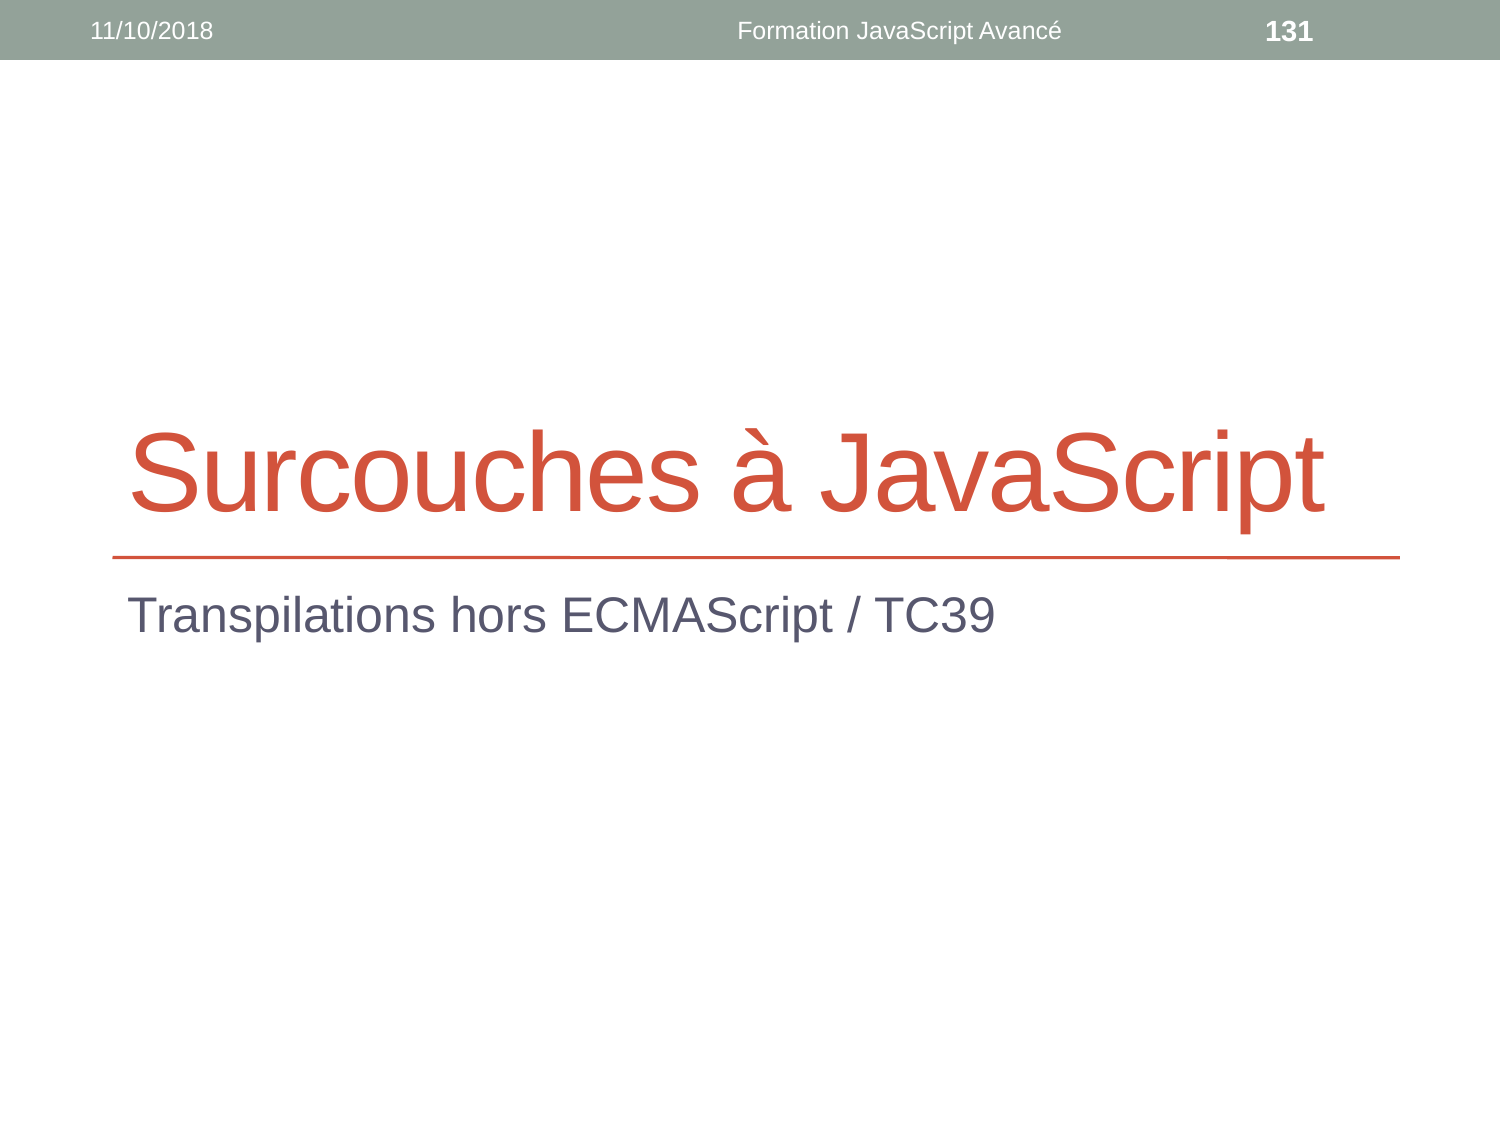

11/10/2018
Formation JavaScript Avancé
131
# Surcouches à JavaScript
Transpilations hors ECMAScript / TC39